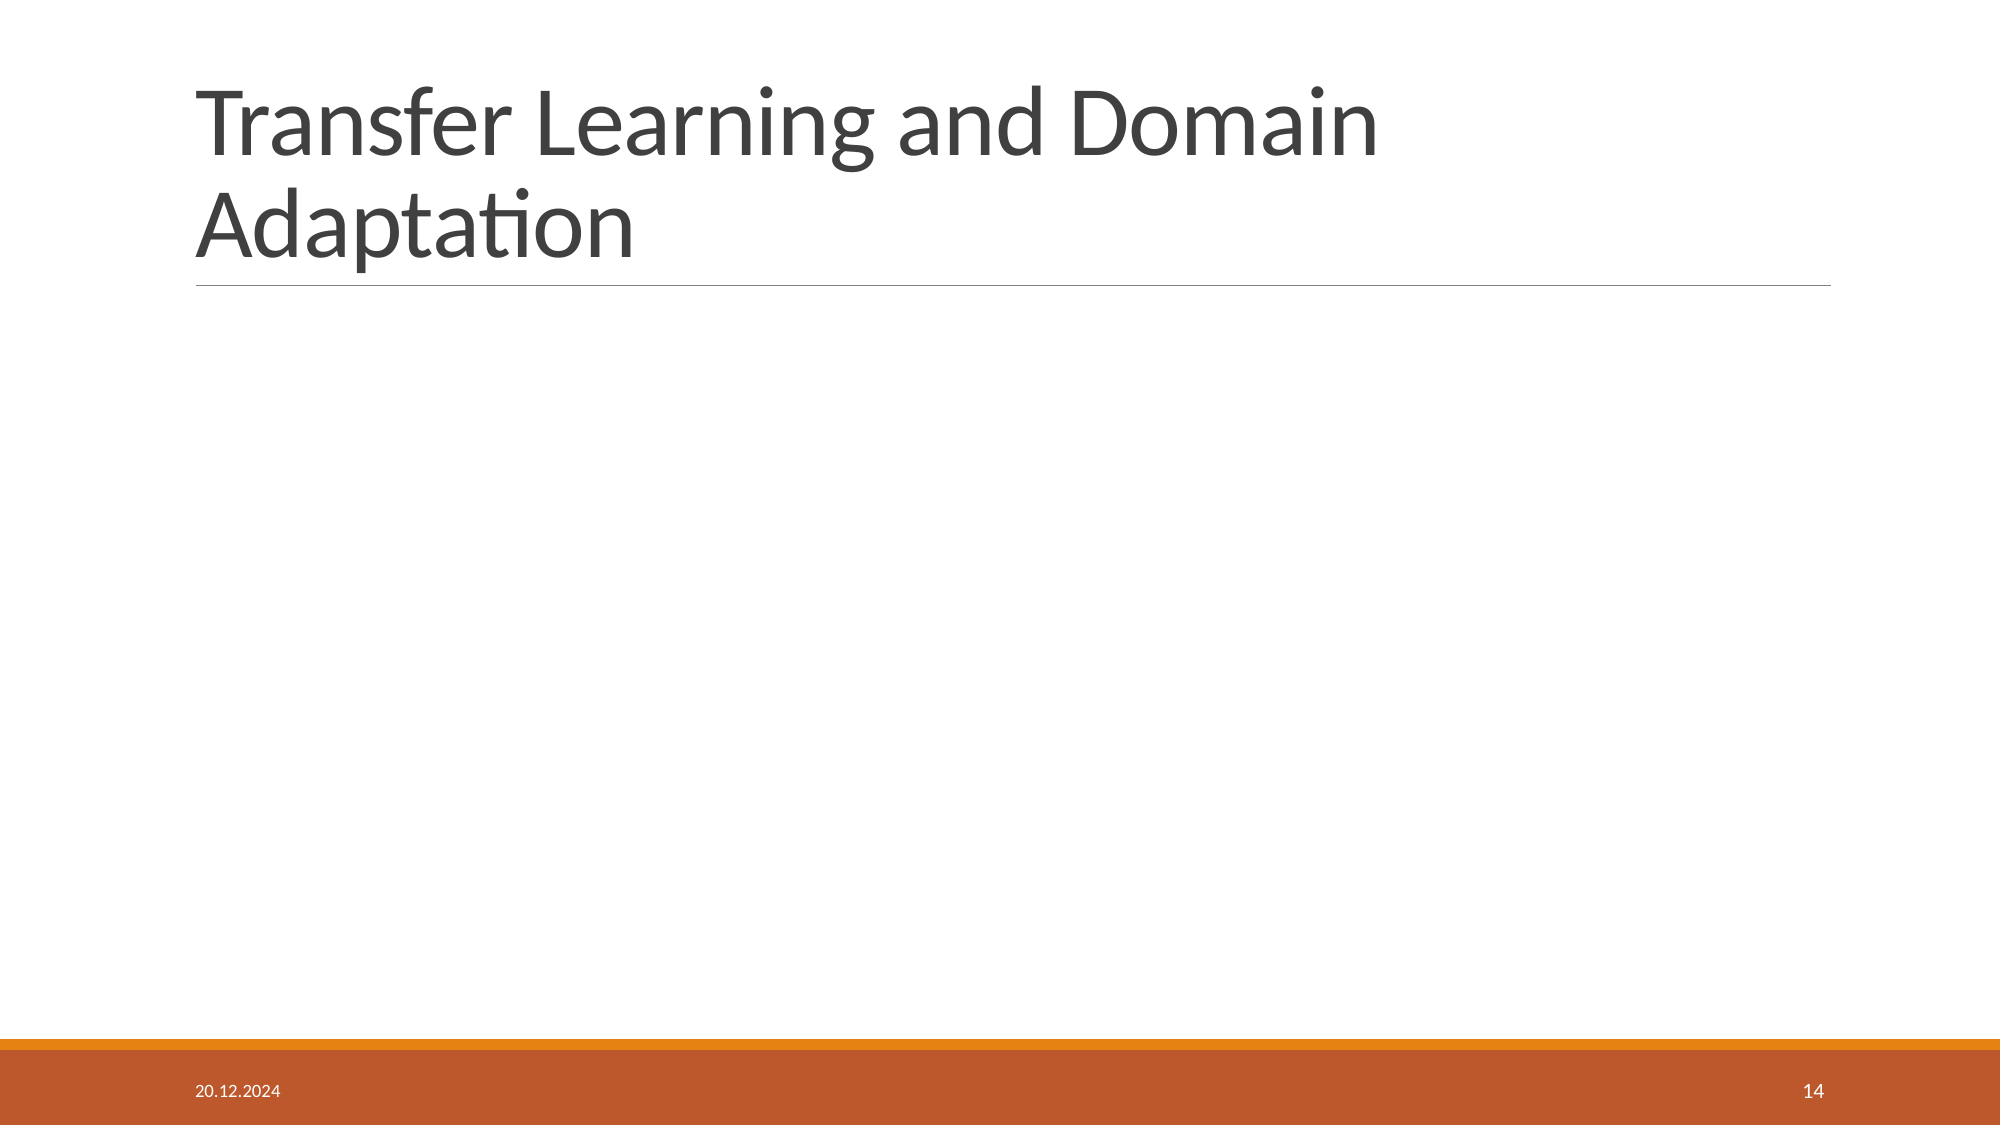

# Transfer Learning and Domain Adaptation

20.12.2024
14